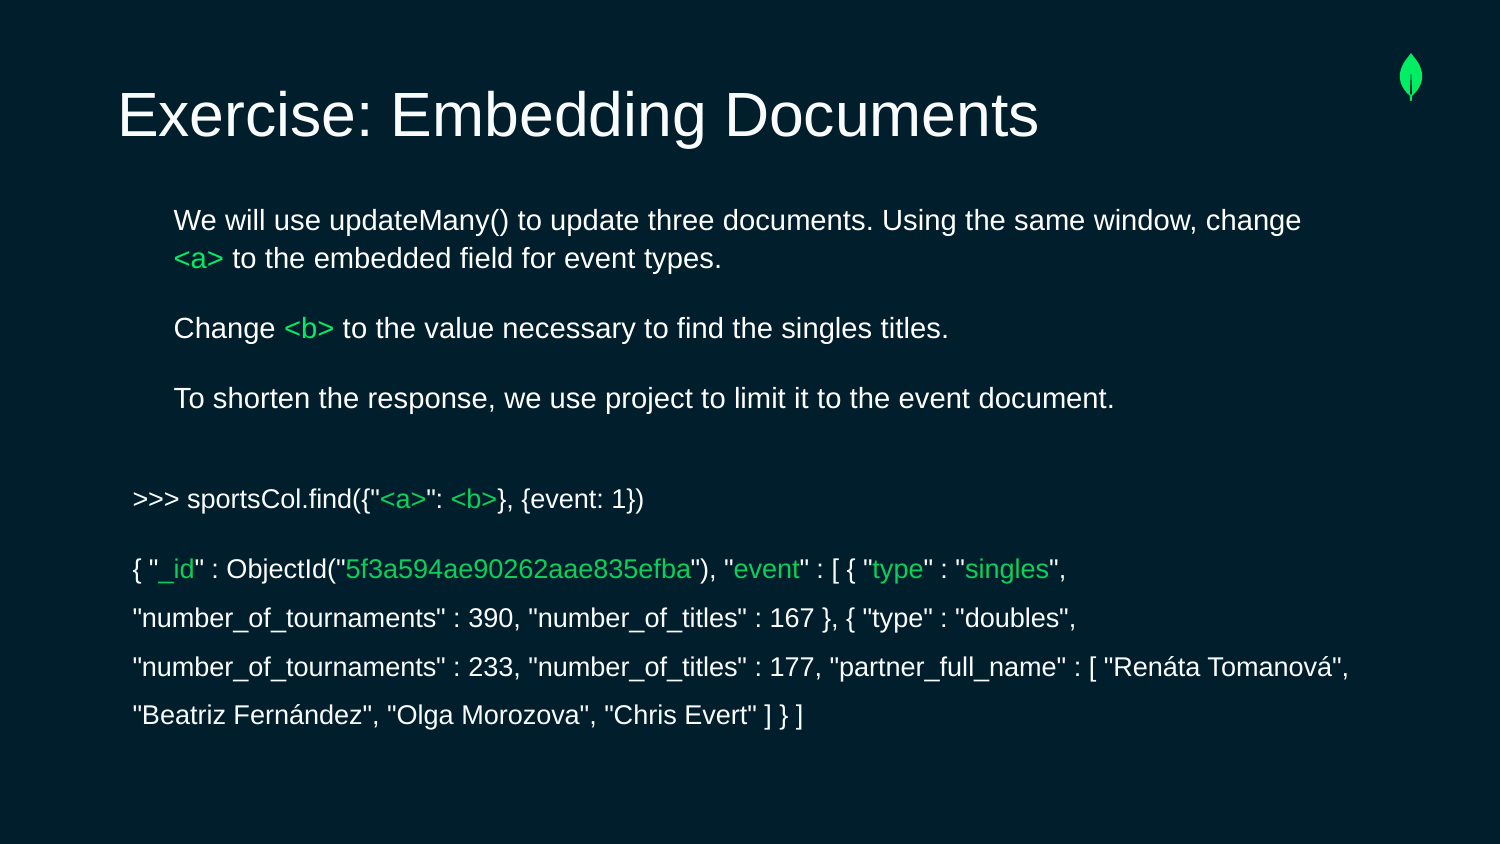

Exercise: Embedding Documents
We will use updateMany() to update three documents. Using the same window, change <a> to the embedded field for event types.
Change <b> to the value necessary to find the singles titles.
To shorten the response, we use project to limit it to the event document.
>>> sportsCol.find({"<a>": <b>}, {event: 1})
{ "_id" : ObjectId("5f3a594ae90262aae835efba"), "event" : [ { "type" : "singles", "number_of_tournaments" : 390, "number_of_titles" : 167 }, { "type" : "doubles", "number_of_tournaments" : 233, "number_of_titles" : 177, "partner_full_name" : [ "Renáta Tomanová", "Beatriz Fernández", "Olga Morozova", "Chris Evert" ] } ]